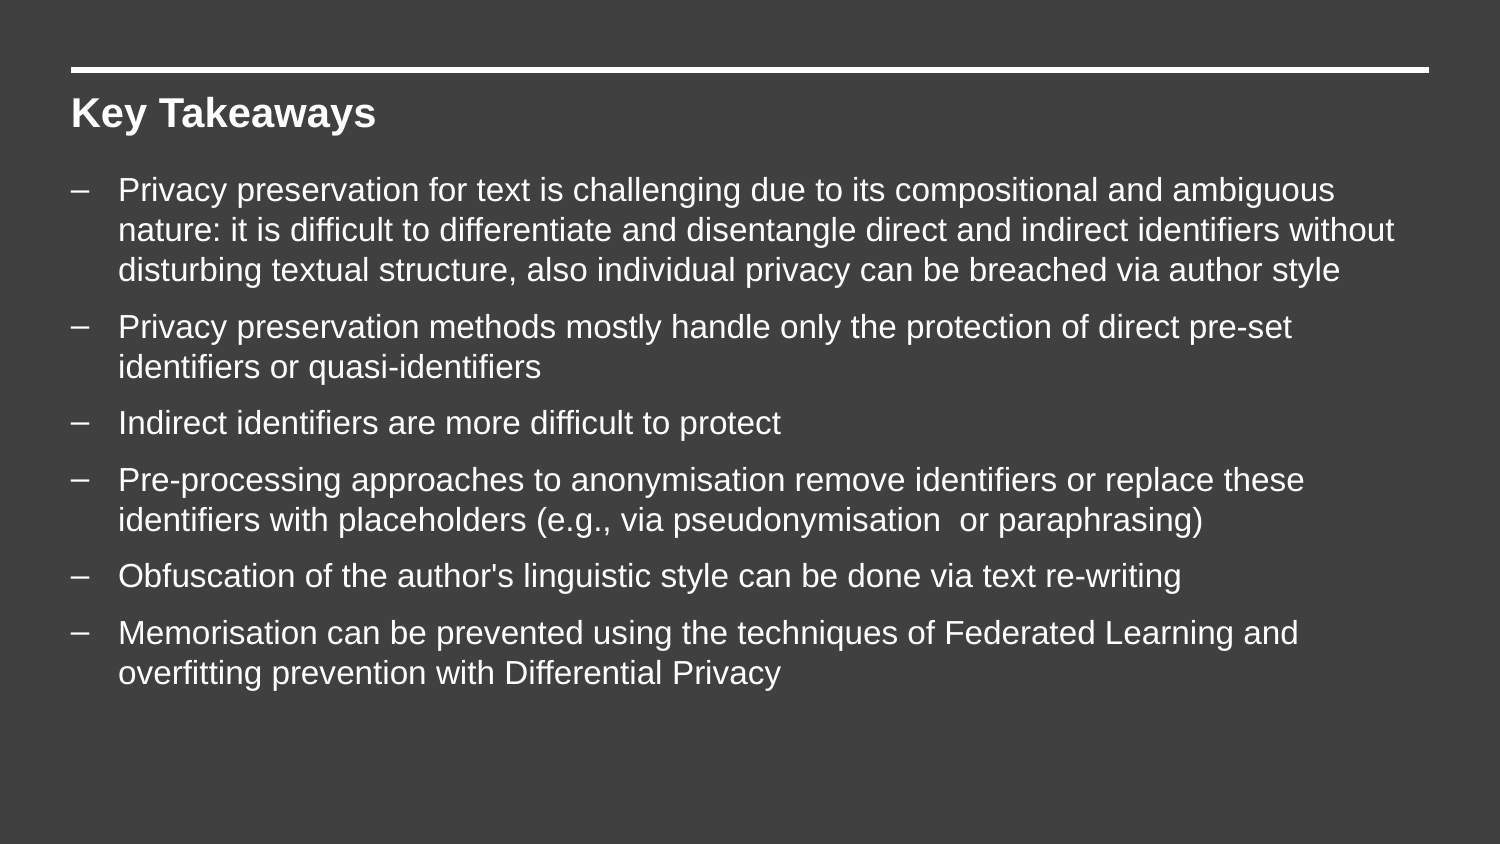

Key Takeaways

Privacy preservation for text is challenging due to its compositional and ambiguous nature: it is difficult to differentiate and disentangle direct and indirect identifiers without disturbing textual structure, also individual privacy can be breached via author style
Privacy preservation methods mostly handle only the protection of direct pre-set identifiers or quasi-identifiers
Indirect identifiers are more difficult to protect
Pre-processing approaches to anonymisation remove identifiers or replace these identifiers with placeholders (e.g., via pseudonymisation  or paraphrasing)
Obfuscation of the author's linguistic style can be done via text re-writing
Memorisation can be prevented using the techniques of Federated Learning and overfitting prevention with Differential Privacy